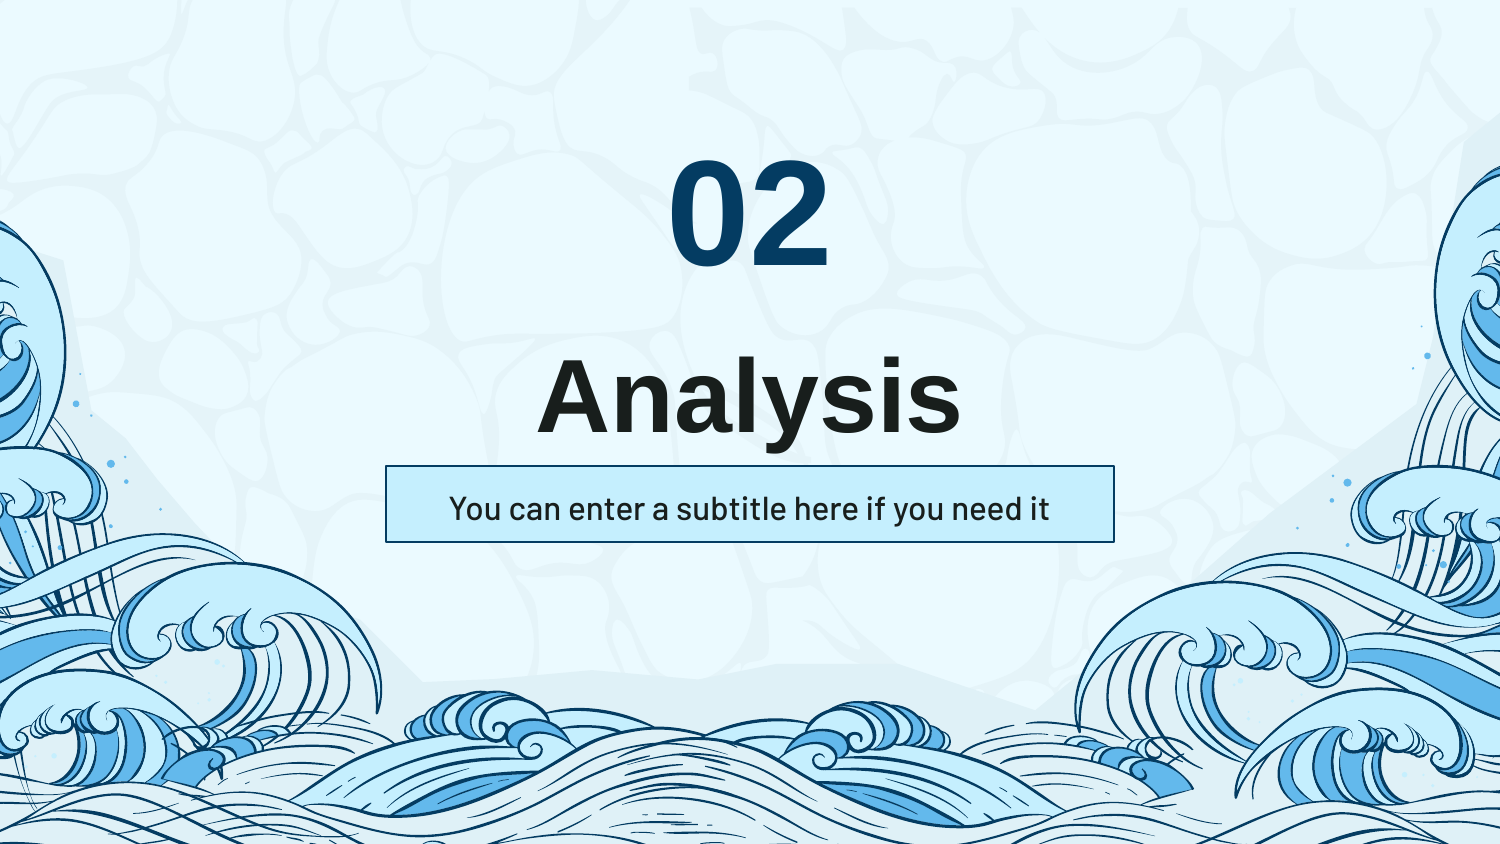

02
# Analysis
You can enter a subtitle here if you need it